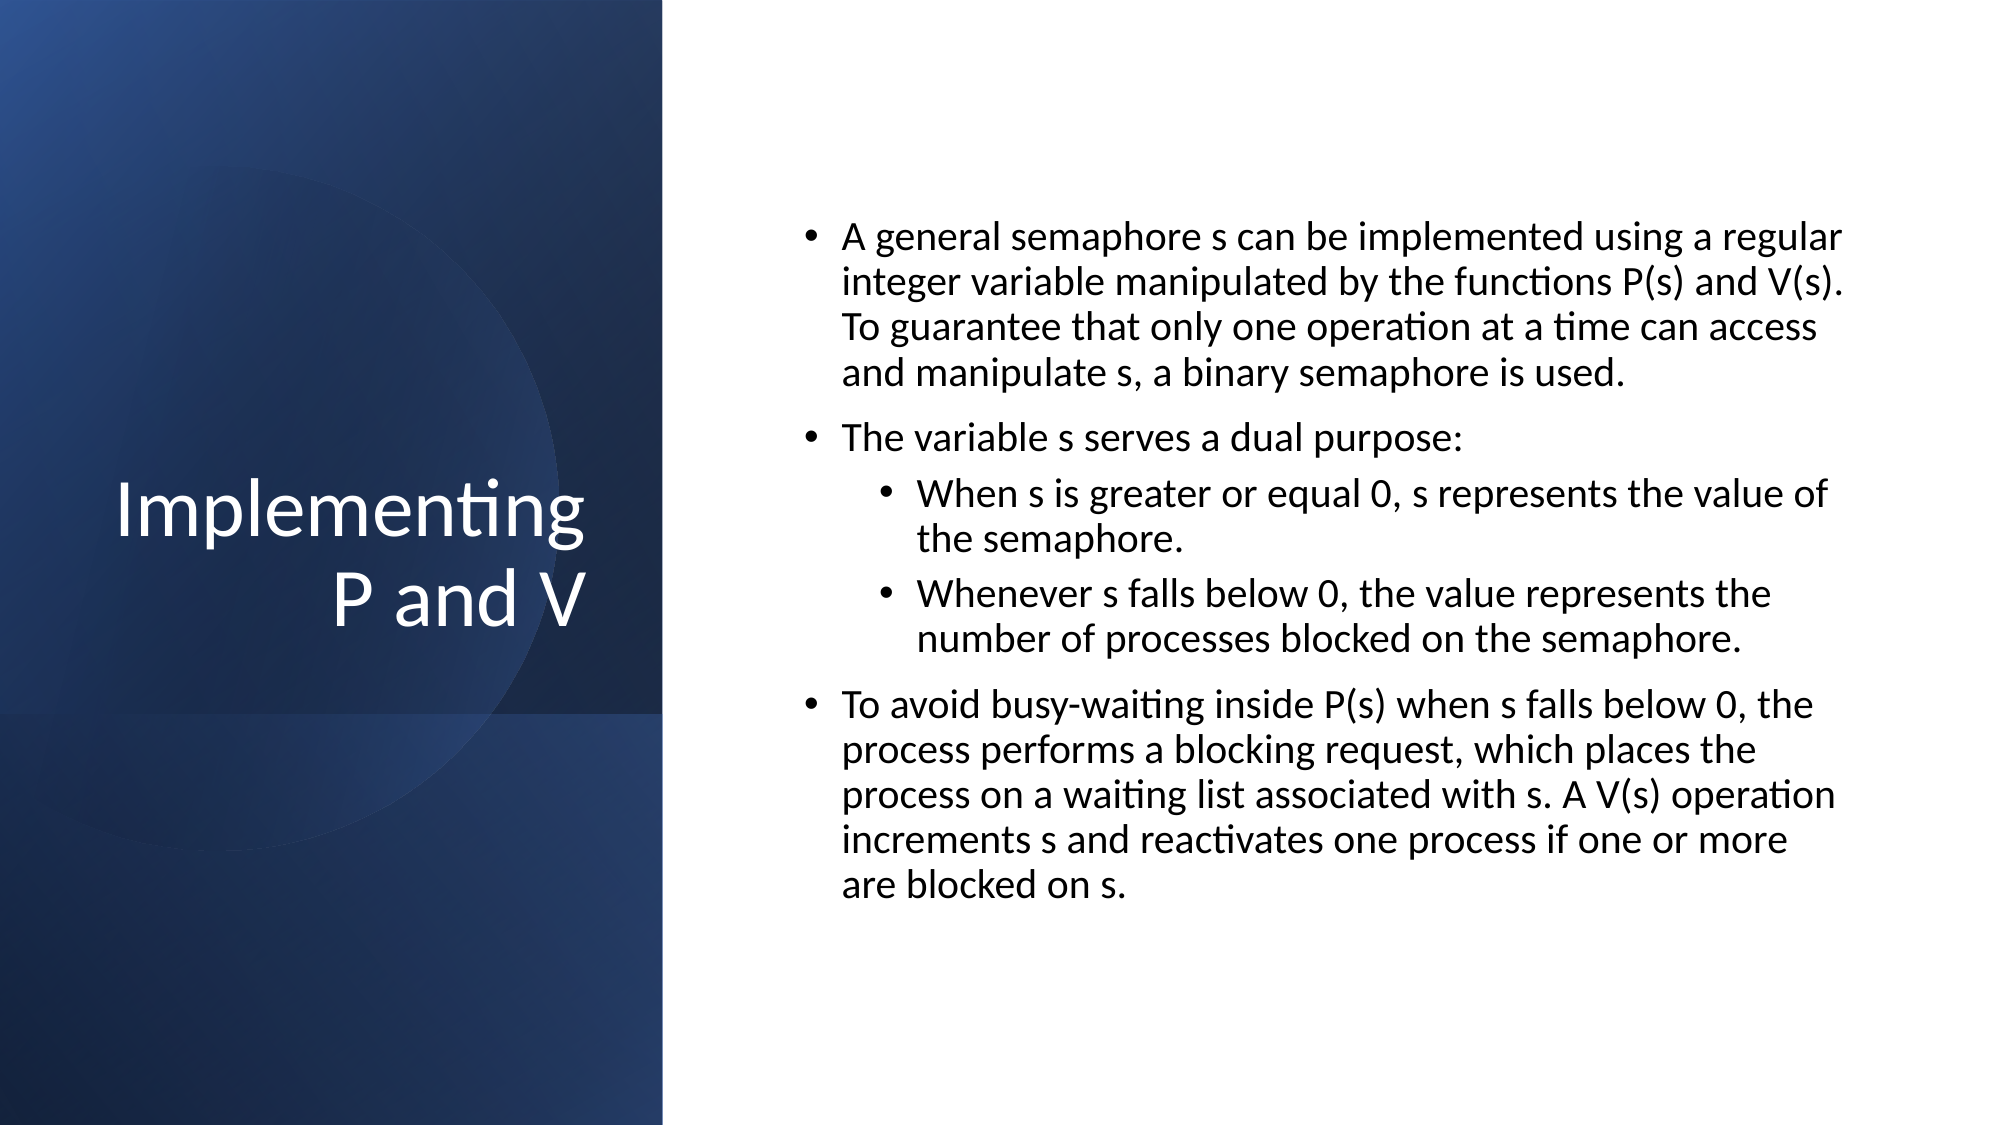

# Implementing P and V
A general semaphore s can be implemented using a regular integer variable manipulated by the functions P(s) and V(s). To guarantee that only one operation at a time can access and manipulate s, a binary semaphore is used.
The variable s serves a dual purpose:
When s is greater or equal 0, s represents the value of the semaphore.
Whenever s falls below 0, the value represents the number of processes blocked on the semaphore.
To avoid busy-waiting inside P(s) when s falls below 0, the process performs a blocking request, which places the process on a waiting list associated with s. A V(s) operation increments s and reactivates one process if one or more are blocked on s.